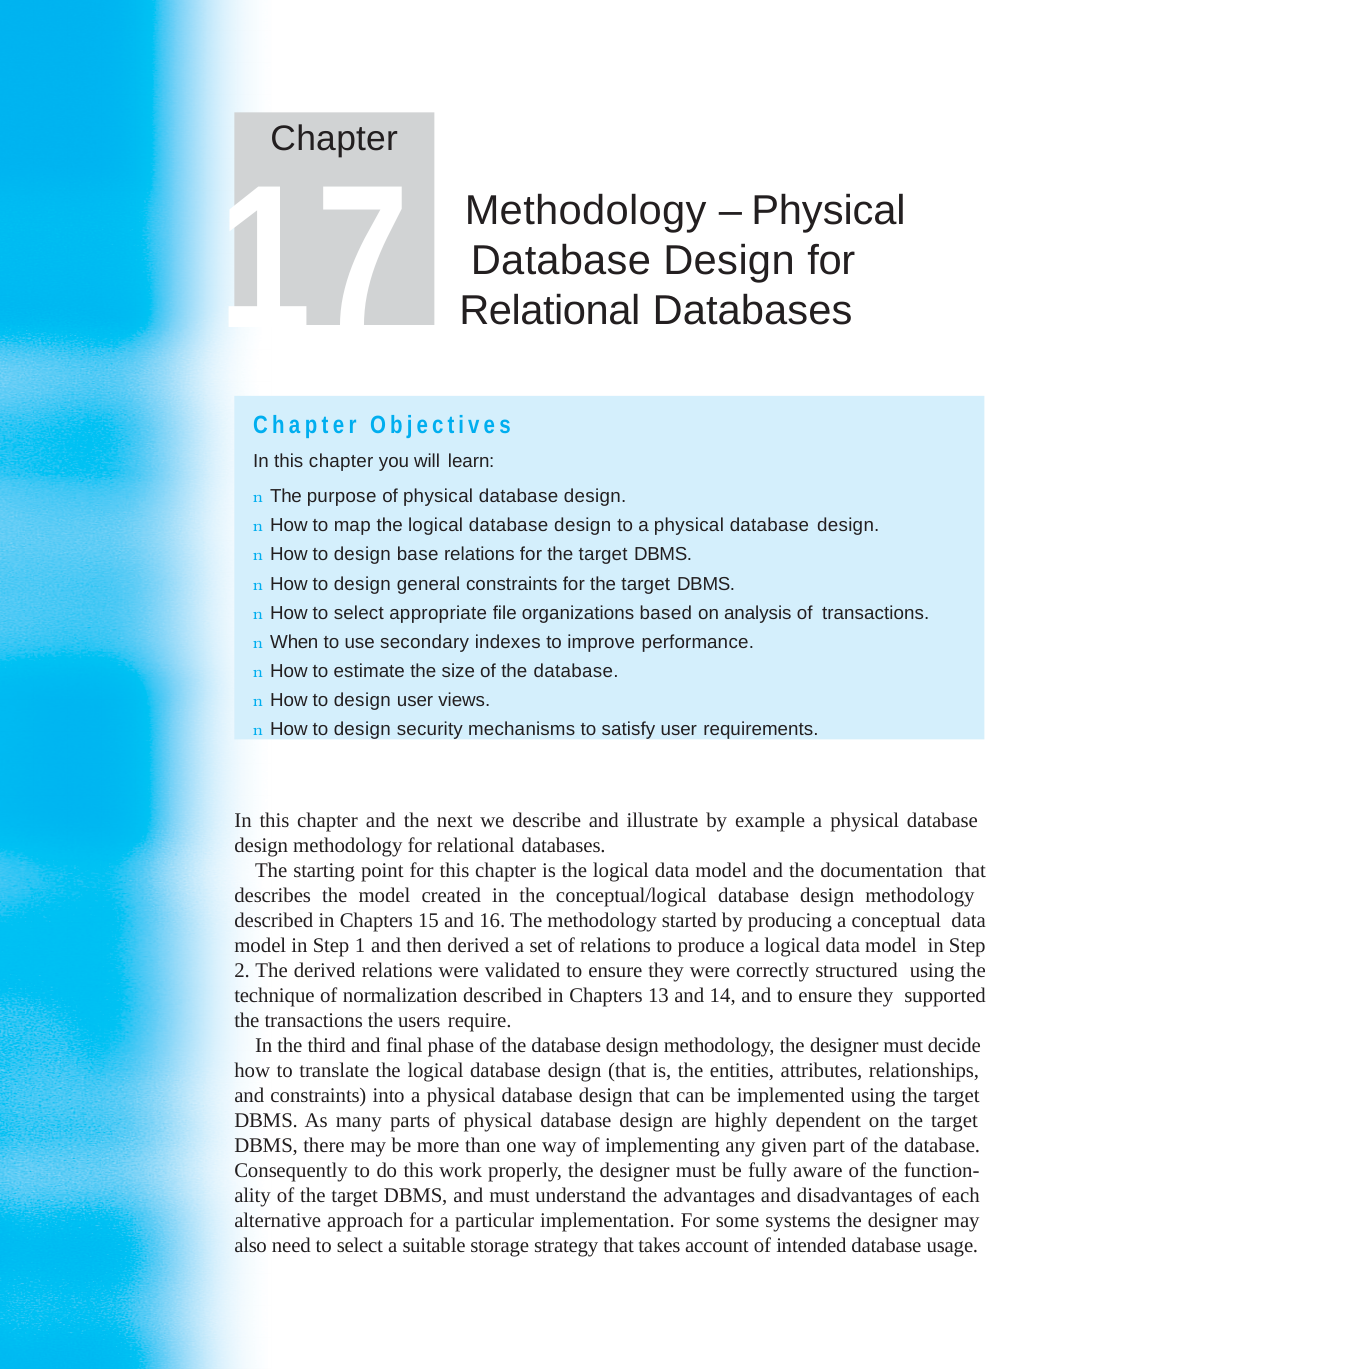

Chapter
17
Methodology – Physical  Database Design for  Relational Databases
Chapter Objectives
In this chapter you will learn:
n The purpose of physical database design.
n How to map the logical database design to a physical database design.
n How to design base relations for the target DBMS.
n How to design general constraints for the target DBMS.
n How to select appropriate file organizations based on analysis of transactions.
n When to use secondary indexes to improve performance.
n How to estimate the size of the database.
n How to design user views.
n How to design security mechanisms to satisfy user requirements.
In this chapter and the next we describe and illustrate by example a physical database  design methodology for relational databases.
The starting point for this chapter is the logical data model and the documentation  that describes the model created in the conceptual/logical database design methodology  described in Chapters 15 and 16. The methodology started by producing a conceptual  data model in Step 1 and then derived a set of relations to produce a logical data model  in Step 2. The derived relations were validated to ensure they were correctly structured  using the technique of normalization described in Chapters 13 and 14, and to ensure they  supported the transactions the users require.
In the third and final phase of the database design methodology, the designer must decide  how to translate the logical database design (that is, the entities, attributes, relationships,  and constraints) into a physical database design that can be implemented using the target  DBMS. As many parts of physical database design are highly dependent on the target  DBMS, there may be more than one way of implementing any given part of the database.  Consequently to do this work properly, the designer must be fully aware of the function-  ality of the target DBMS, and must understand the advantages and disadvantages of each  alternative approach for a particular implementation. For some systems the designer may  also need to select a suitable storage strategy that takes account of intended database usage.